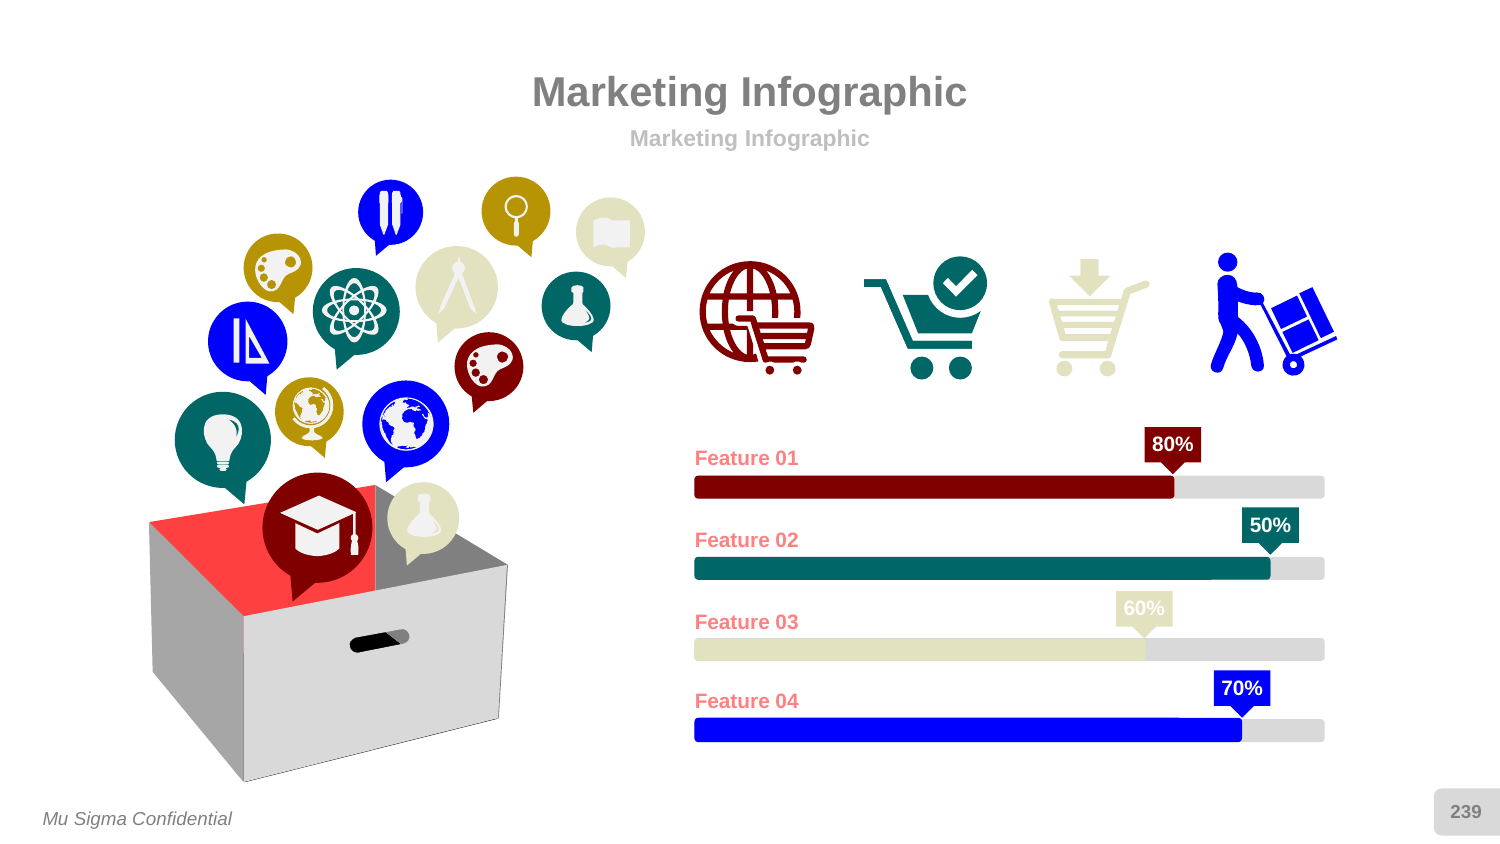

# Marketing Infographic
Marketing Infographic

80%
Feature 01

50%

Feature 02

60%
Feature 03

70%
Feature 04

239